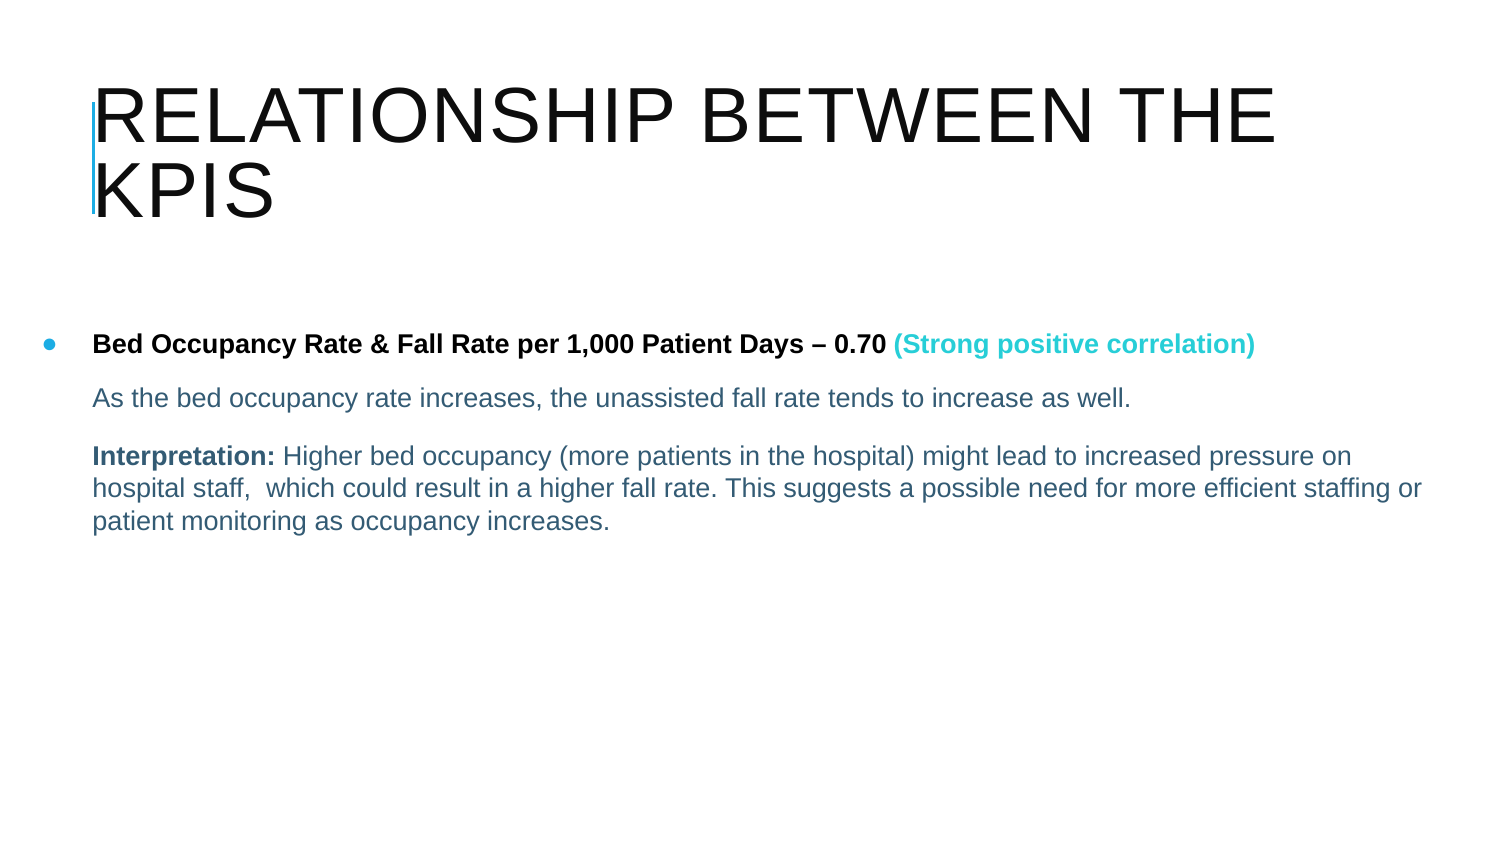

# Relationship between the KPIs
Bed Occupancy Rate & Fall Rate per 1,000 Patient Days – 0.70 (Strong positive correlation)
As the bed occupancy rate increases, the unassisted fall rate tends to increase as well.
Interpretation: Higher bed occupancy (more patients in the hospital) might lead to increased pressure on hospital staff,  which could result in a higher fall rate. This suggests a possible need for more efficient staffing or patient monitoring as occupancy increases.